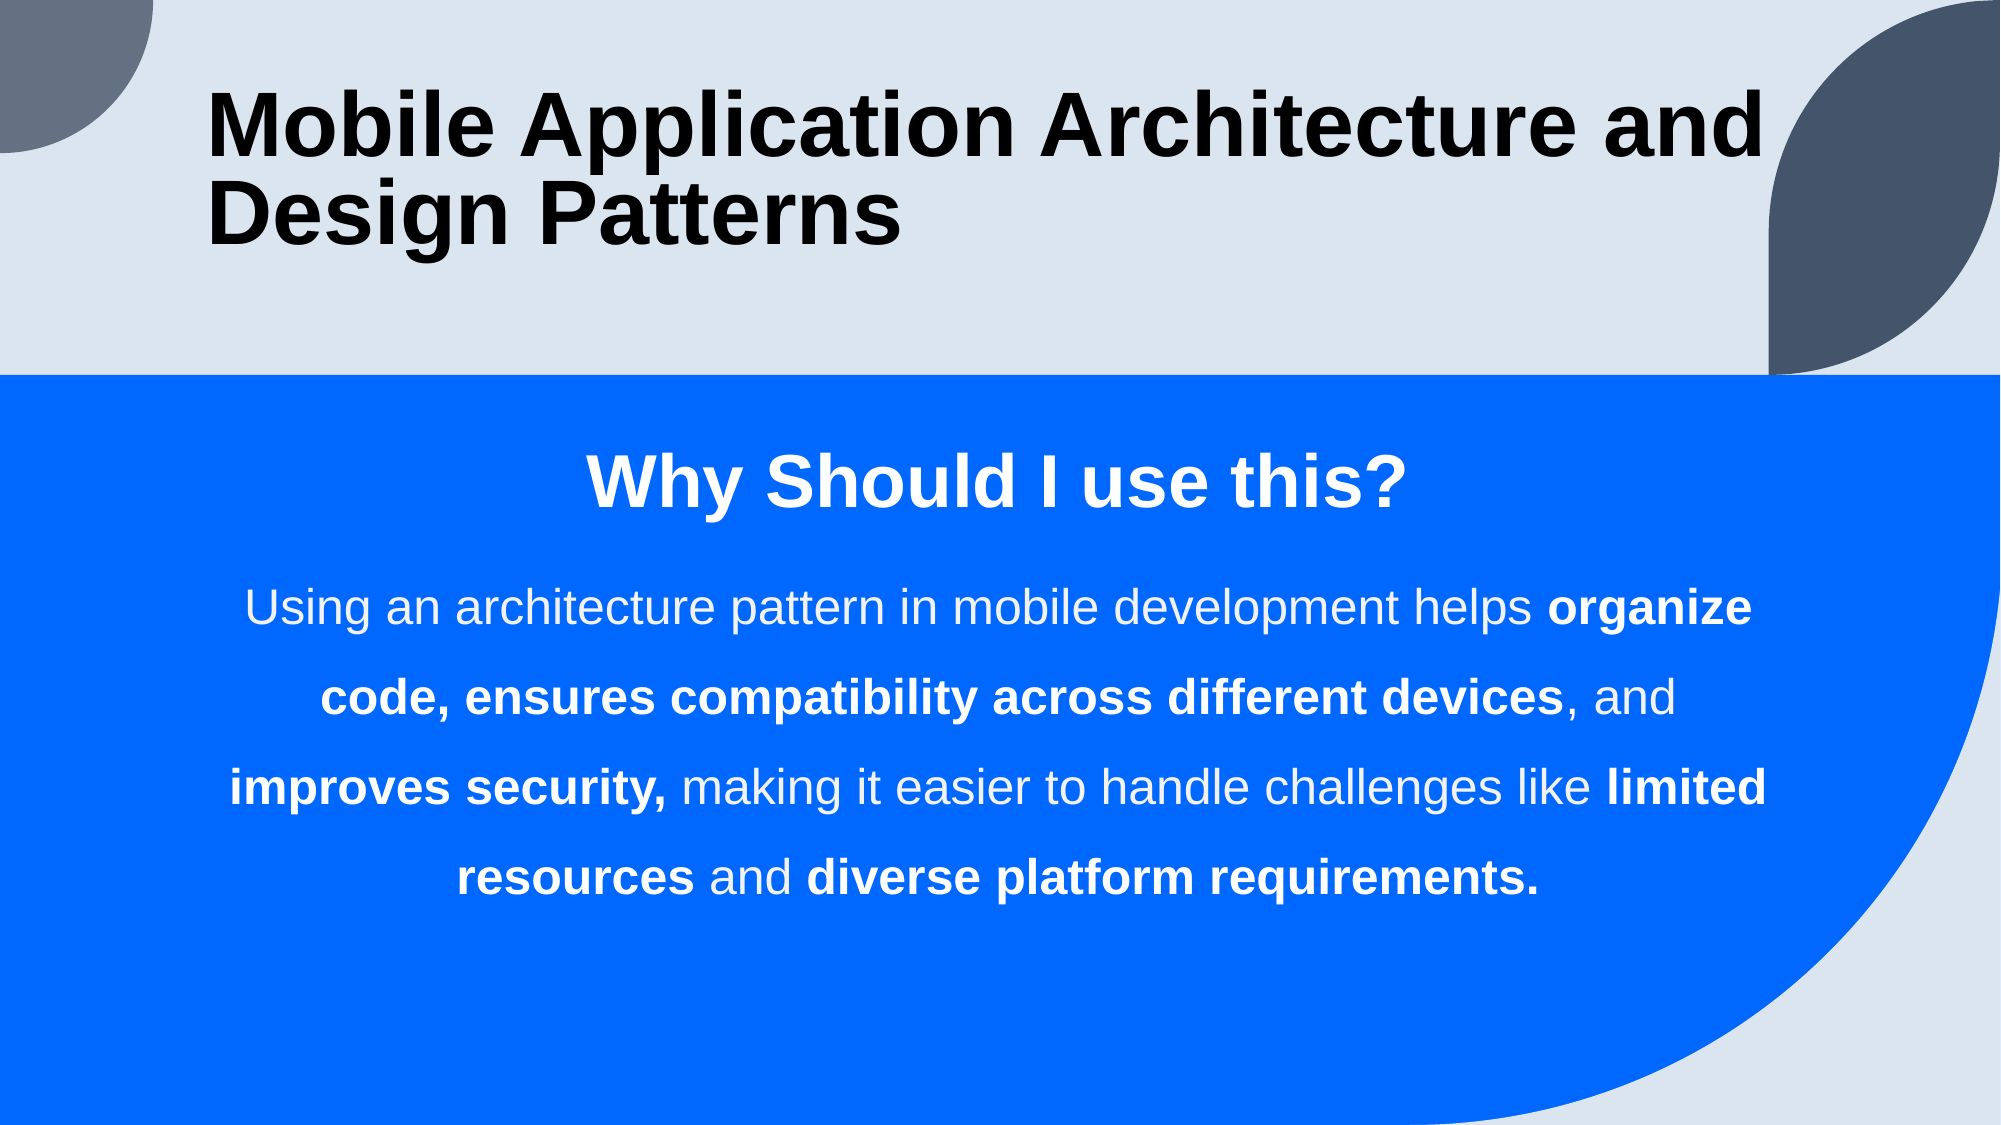

# Mobile Application Architecture and Design Patterns
Why Should I use this?
Using an architecture pattern in mobile development helps organize code, ensures compatibility across different devices, and improves security, making it easier to handle challenges like limited resources and diverse platform requirements.